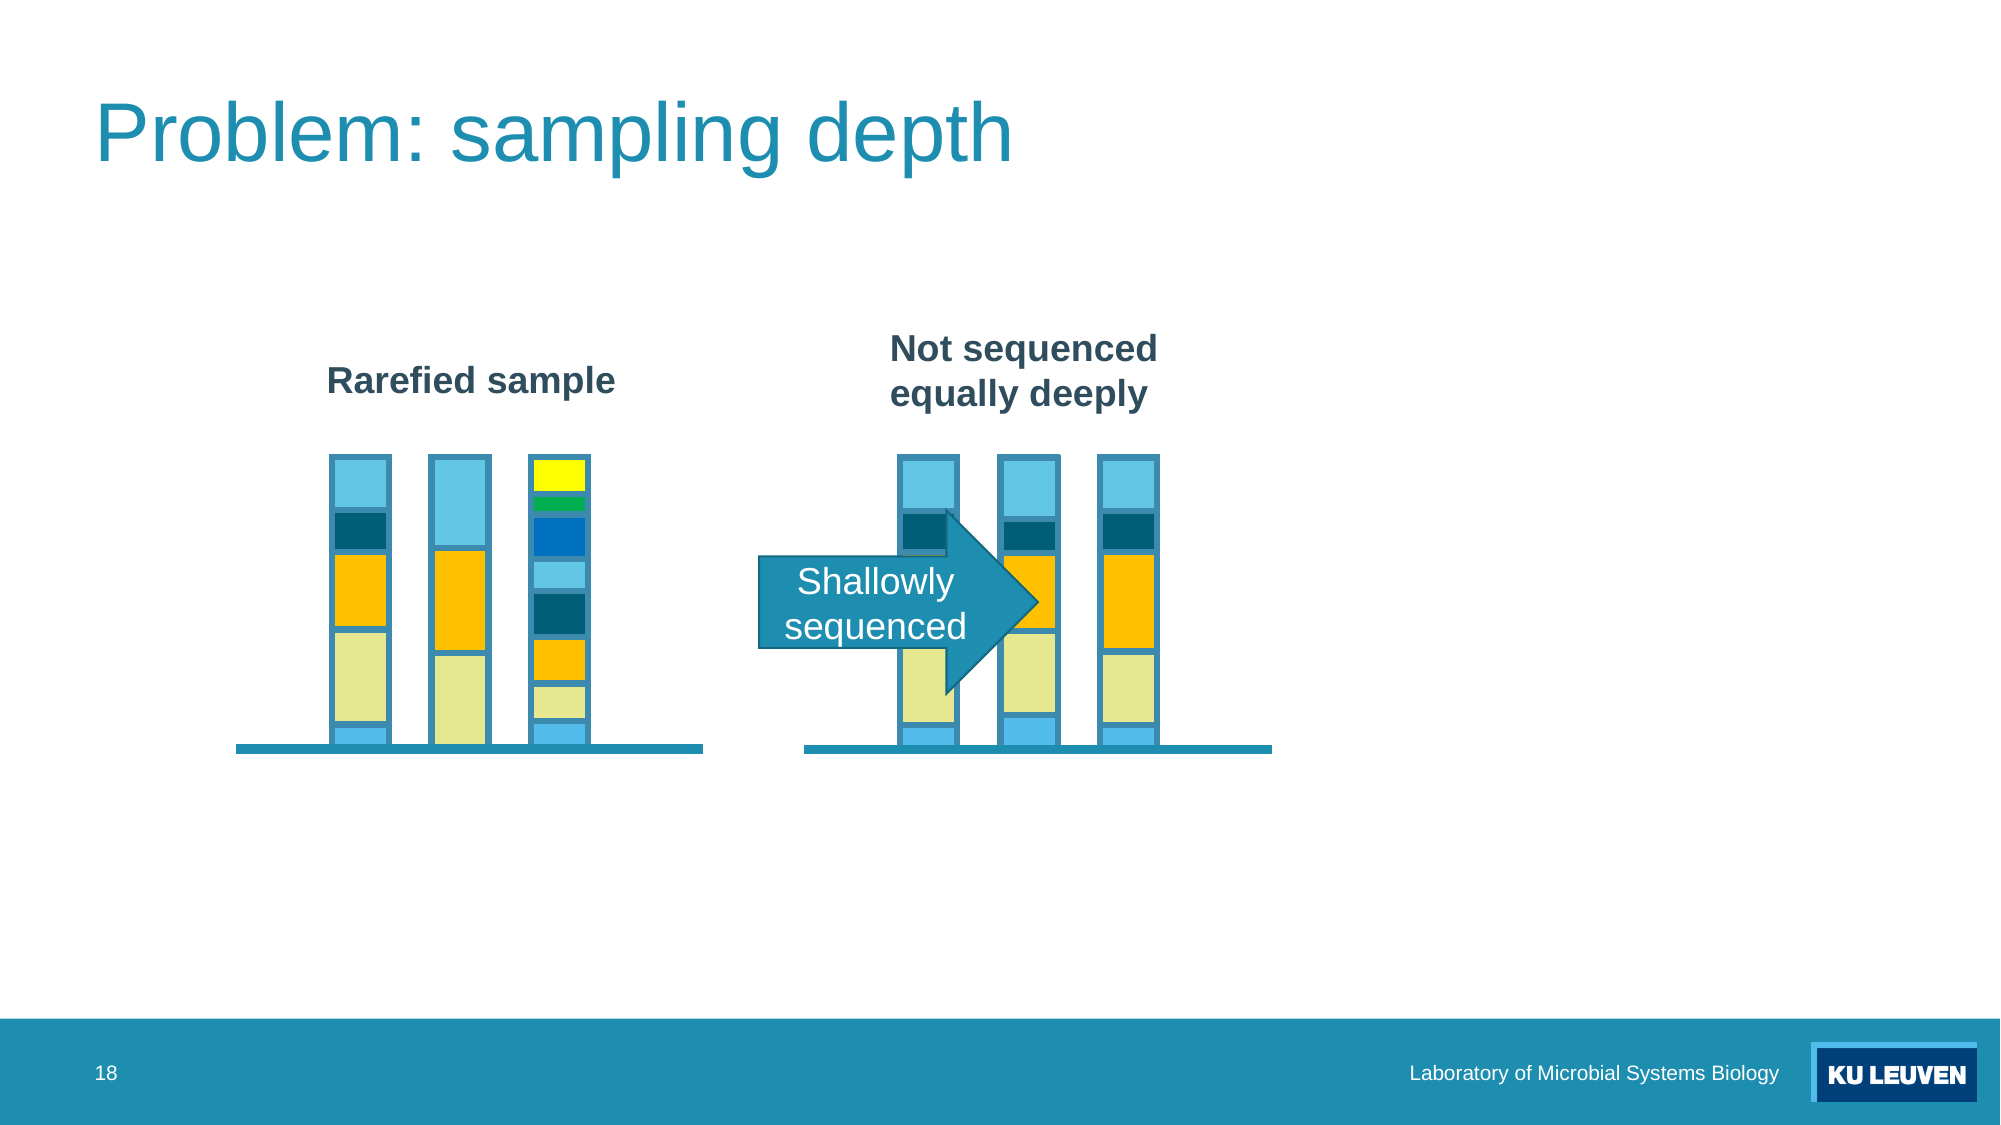

# Problem: sampling depth
Not sequenced equally deeply
Rarefied sample

Shallowly sequenced

18
Laboratory of Microbial Systems Biology